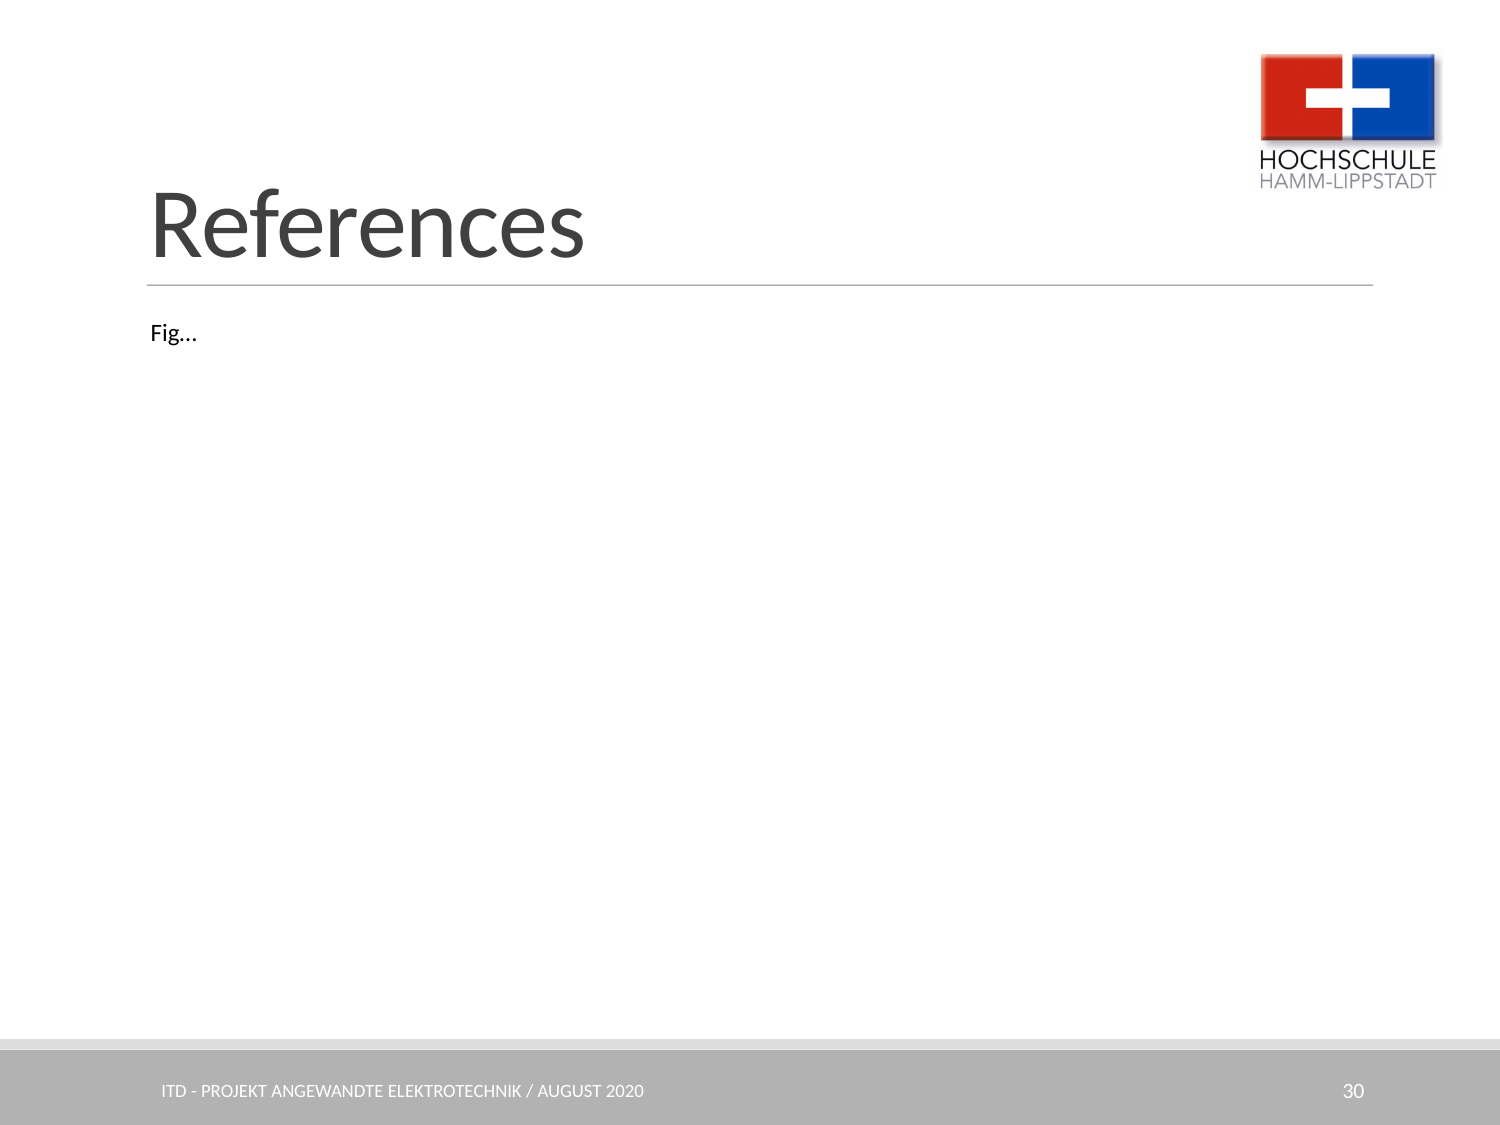

References
Fig…
ITD - Projekt angewandte Elektrotechnik / August 2020
30